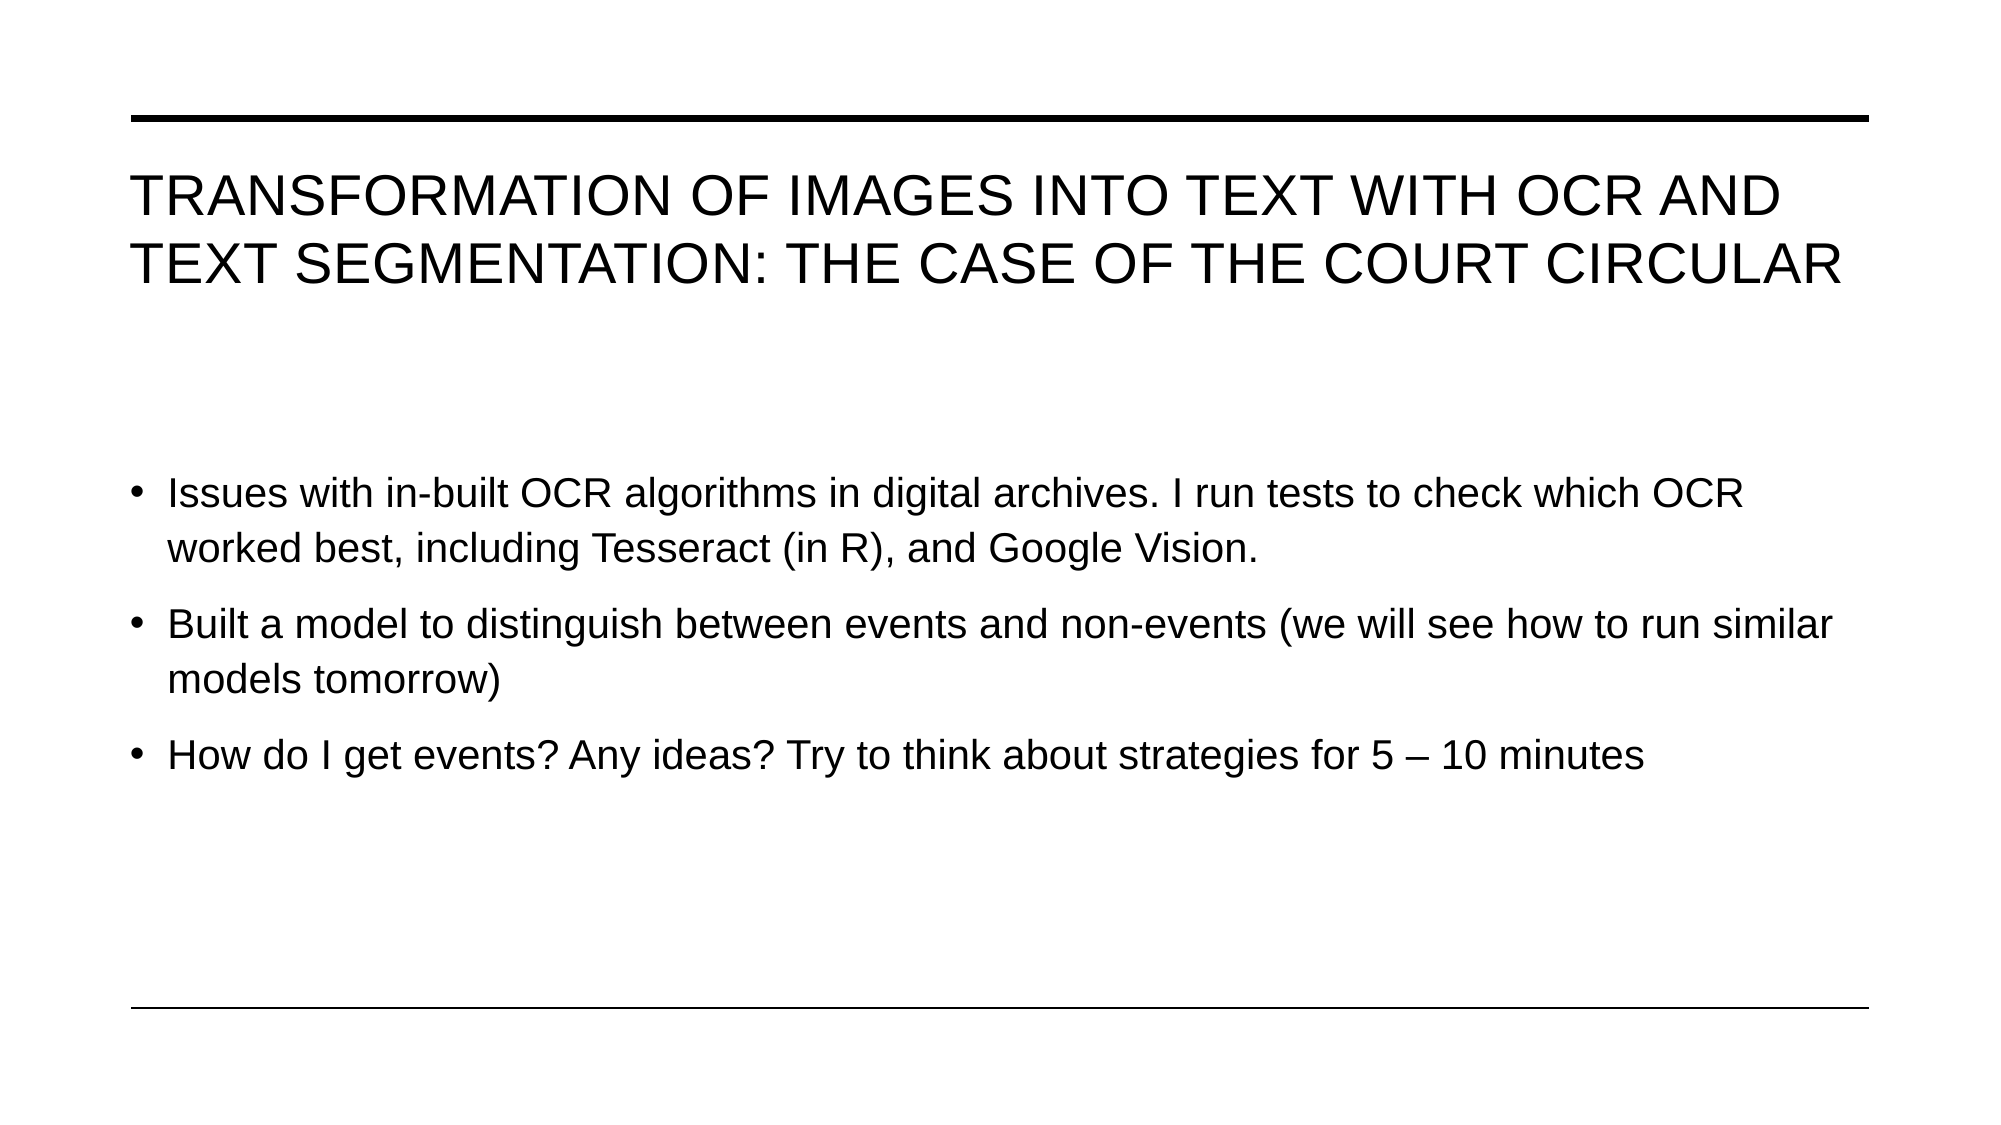

# Transformation of images into text with ocr and text segmentation: the case of the court circular
Issues with in-built OCR algorithms in digital archives. I run tests to check which OCR worked best, including Tesseract (in R), and Google Vision.
Built a model to distinguish between events and non-events (we will see how to run similar models tomorrow)
How do I get events? Any ideas? Try to think about strategies for 5 – 10 minutes